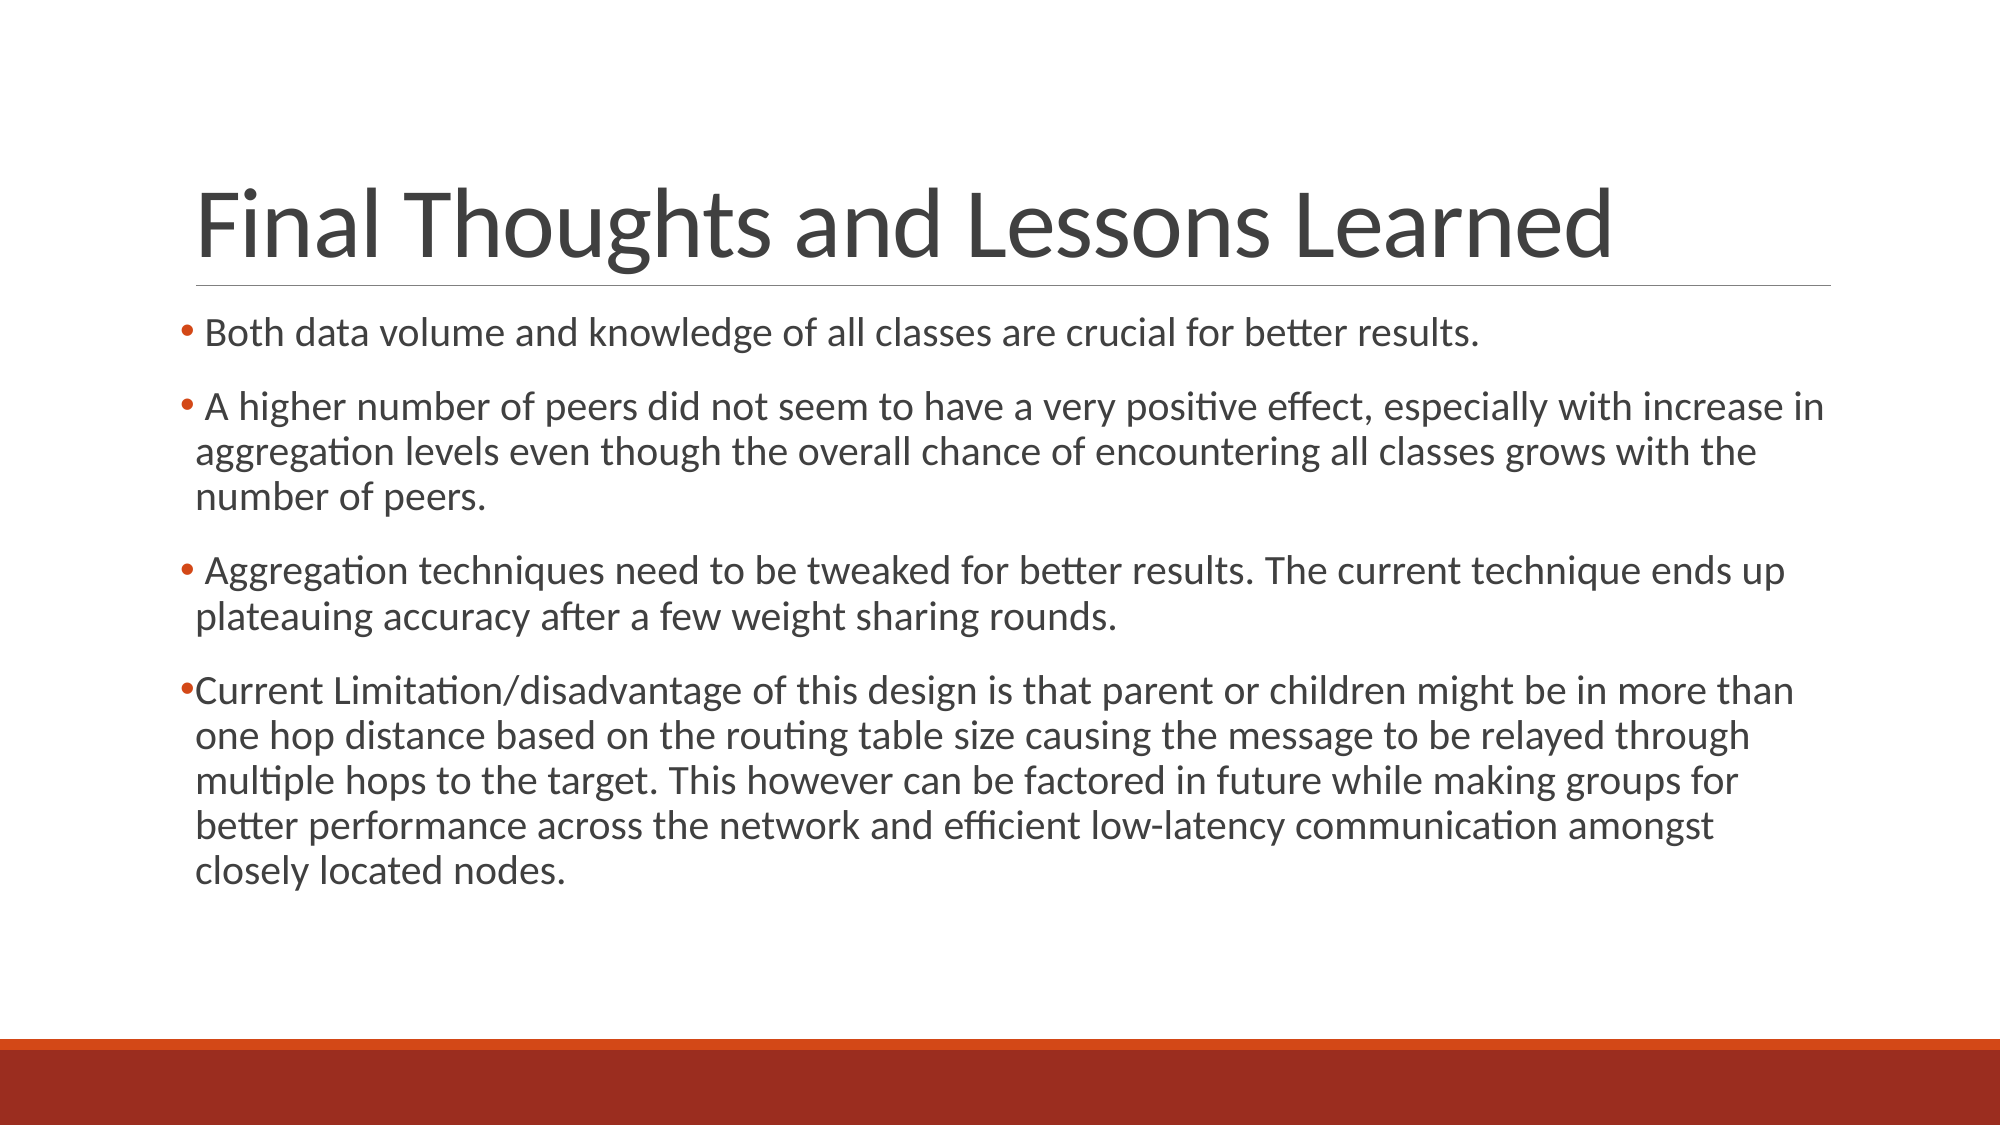

# Final Thoughts and Lessons Learned
 Both data volume and knowledge of all classes are crucial for better results.
 A higher number of peers did not seem to have a very positive effect, especially with increase in aggregation levels even though the overall chance of encountering all classes grows with the number of peers.
 Aggregation techniques need to be tweaked for better results. The current technique ends up plateauing accuracy after a few weight sharing rounds.
Current Limitation/disadvantage of this design is that parent or children might be in more than one hop distance based on the routing table size causing the message to be relayed through multiple hops to the target. This however can be factored in future while making groups for better performance across the network and efficient low-latency communication amongst closely located nodes.